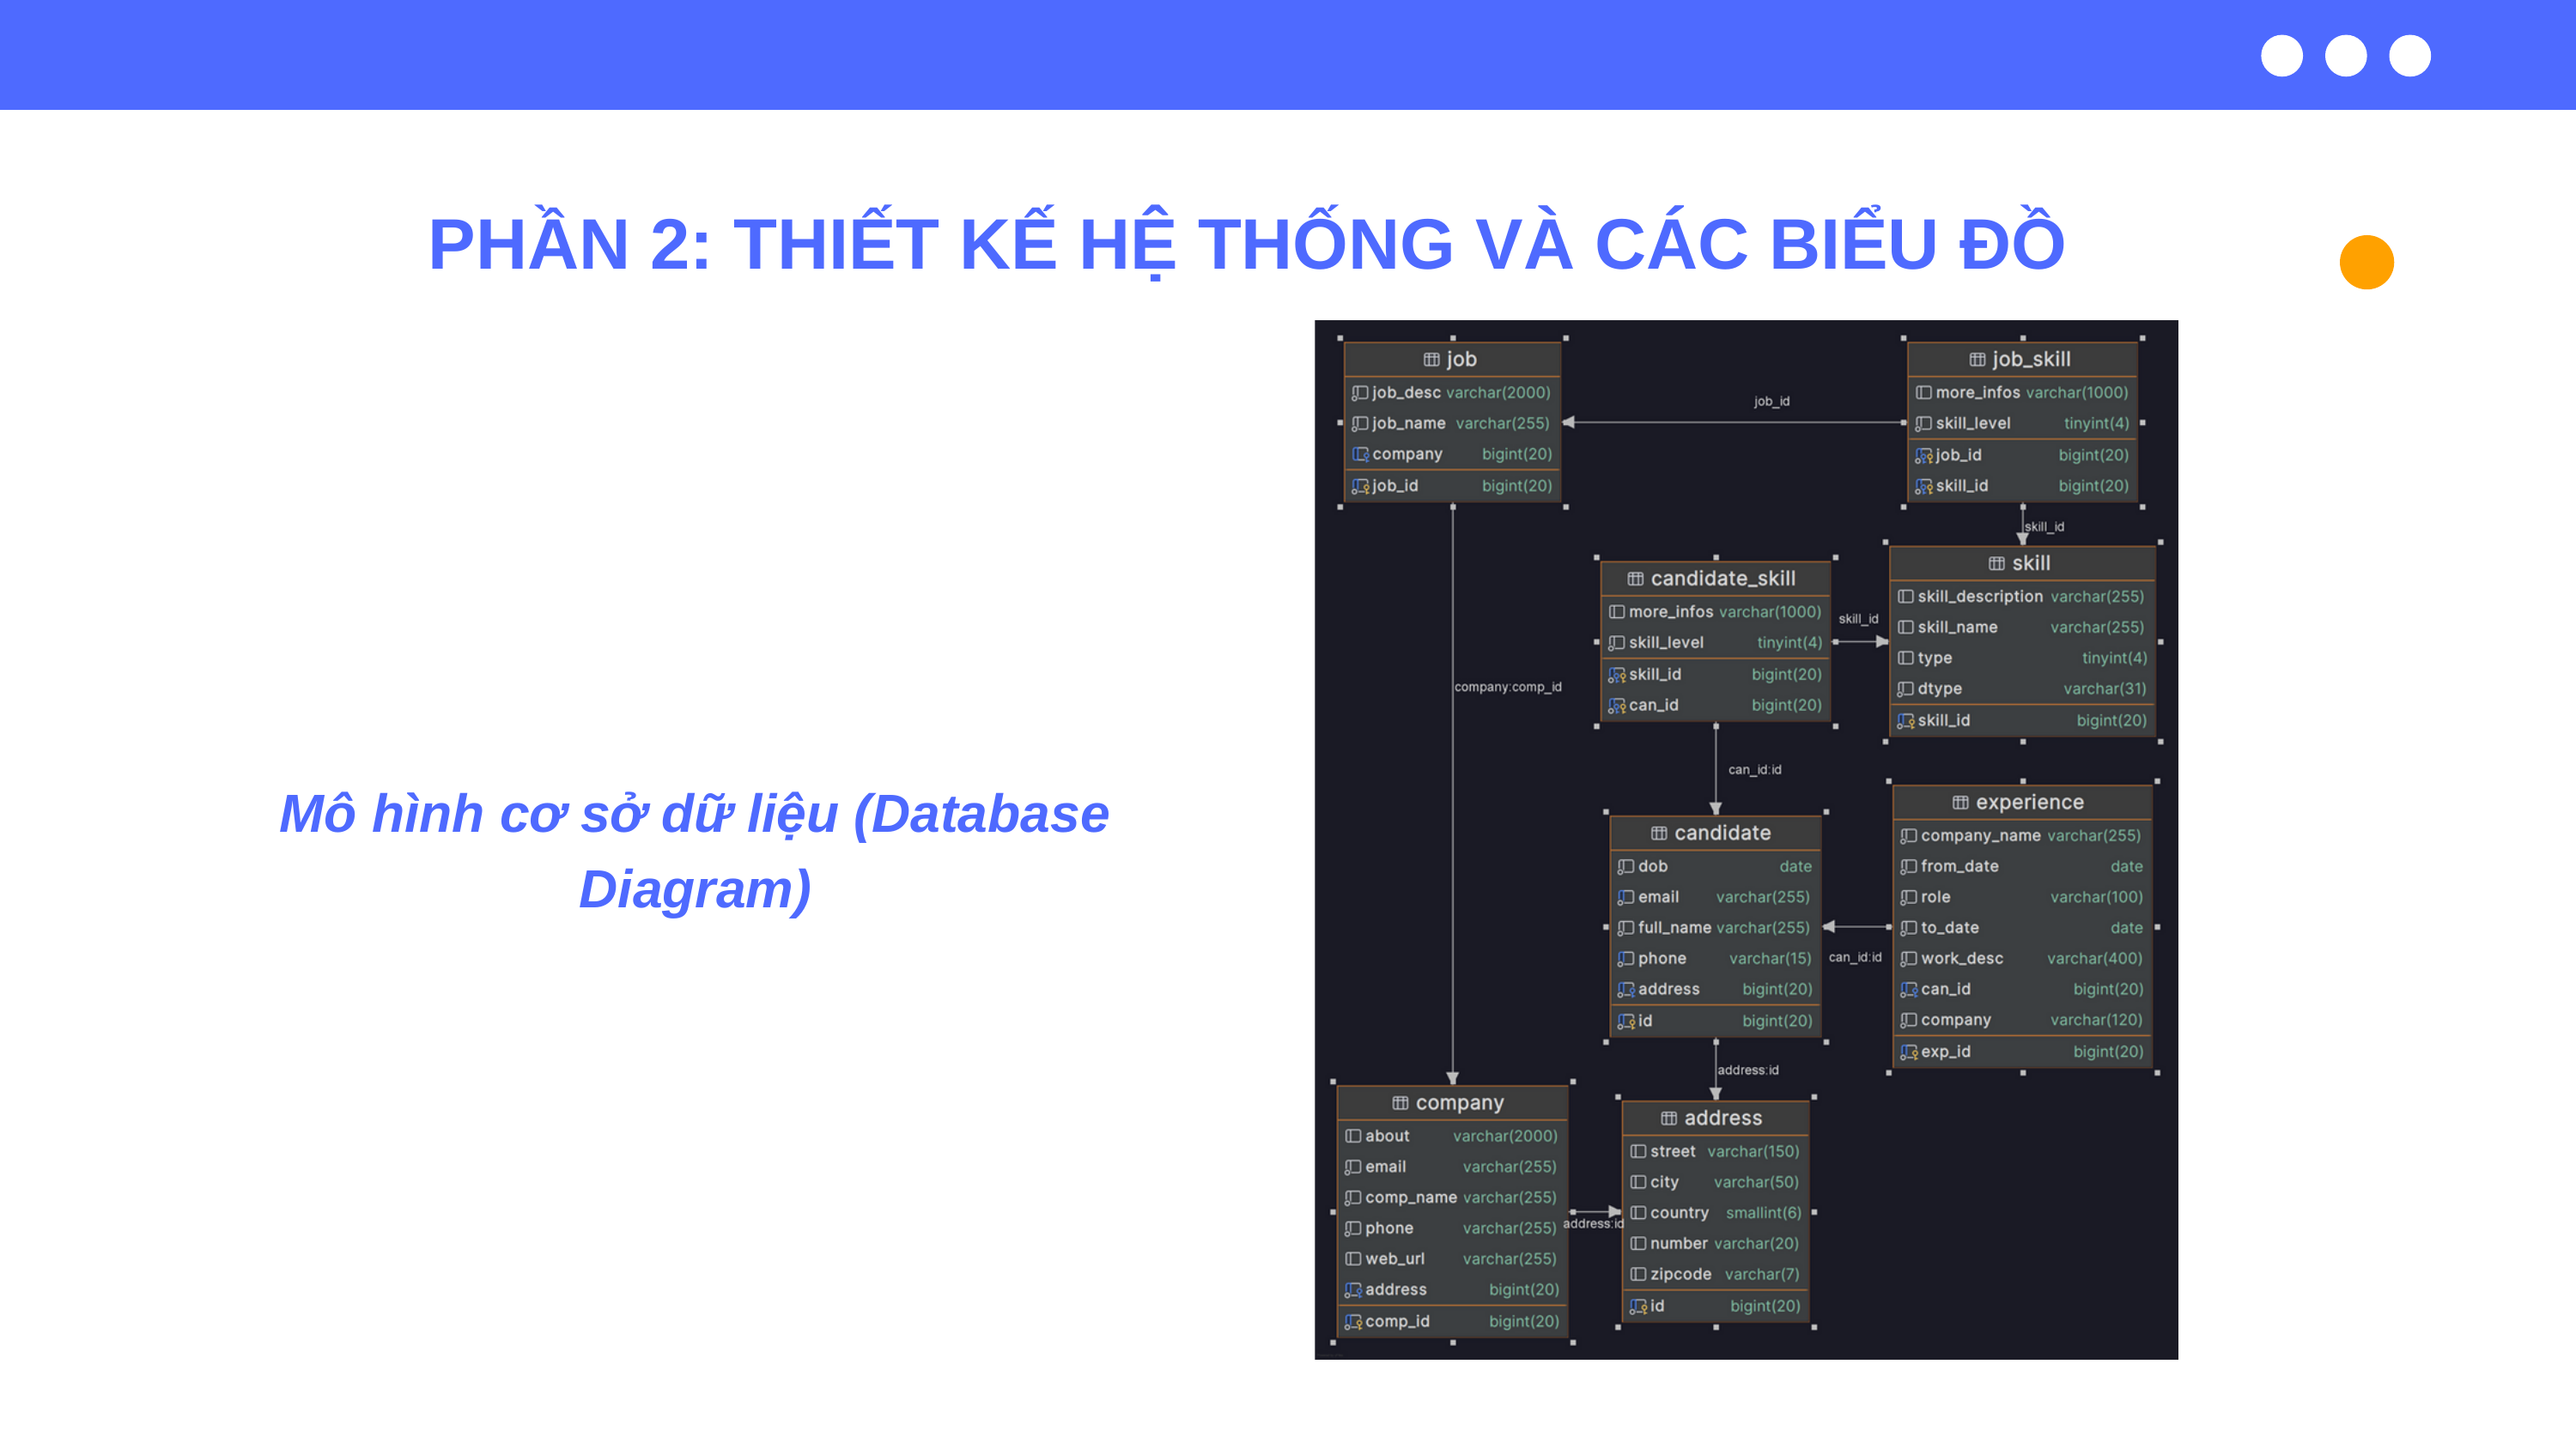

PHẦN 2: THIẾT KẾ HỆ THỐNG VÀ CÁC BIỂU ĐỒ

Mô hình cơ sở dữ liệu (Database Diagram)